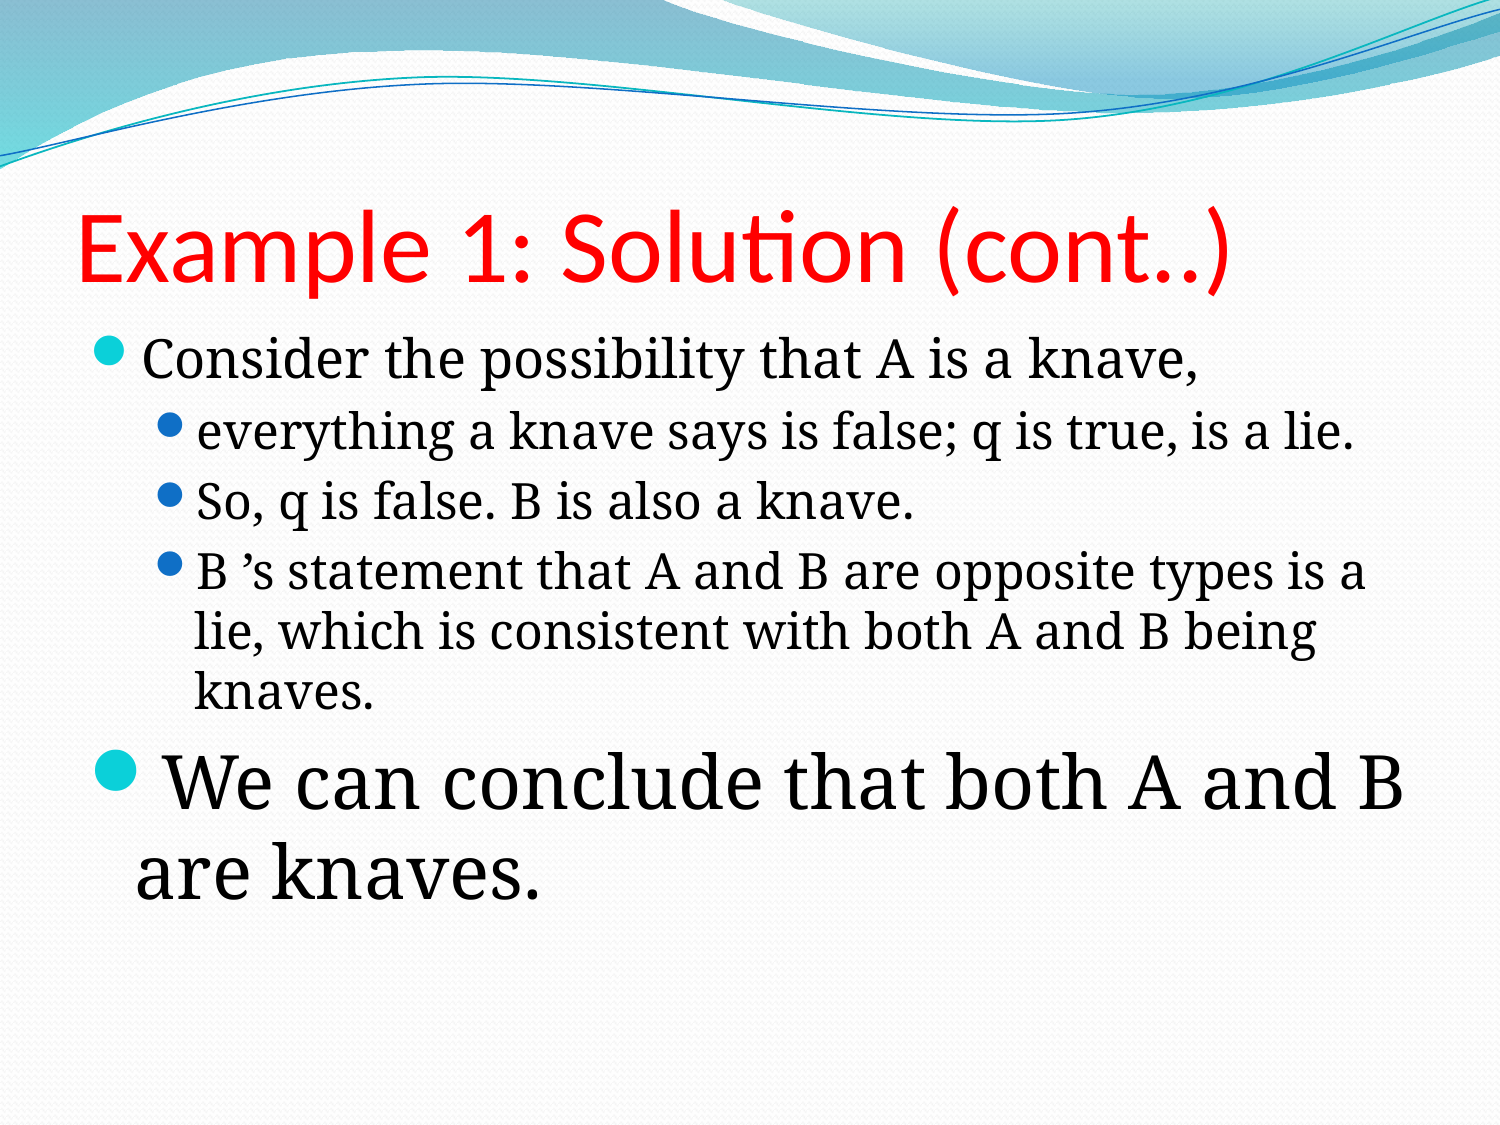

# Example 1: Solution (cont..)
Consider the possibility that A is a knave,
everything a knave says is false; q is true, is a lie.
So, q is false. B is also a knave.
B ’s statement that A and B are opposite types is a lie, which is consistent with both A and B being knaves.
We can conclude that both A and B are knaves.